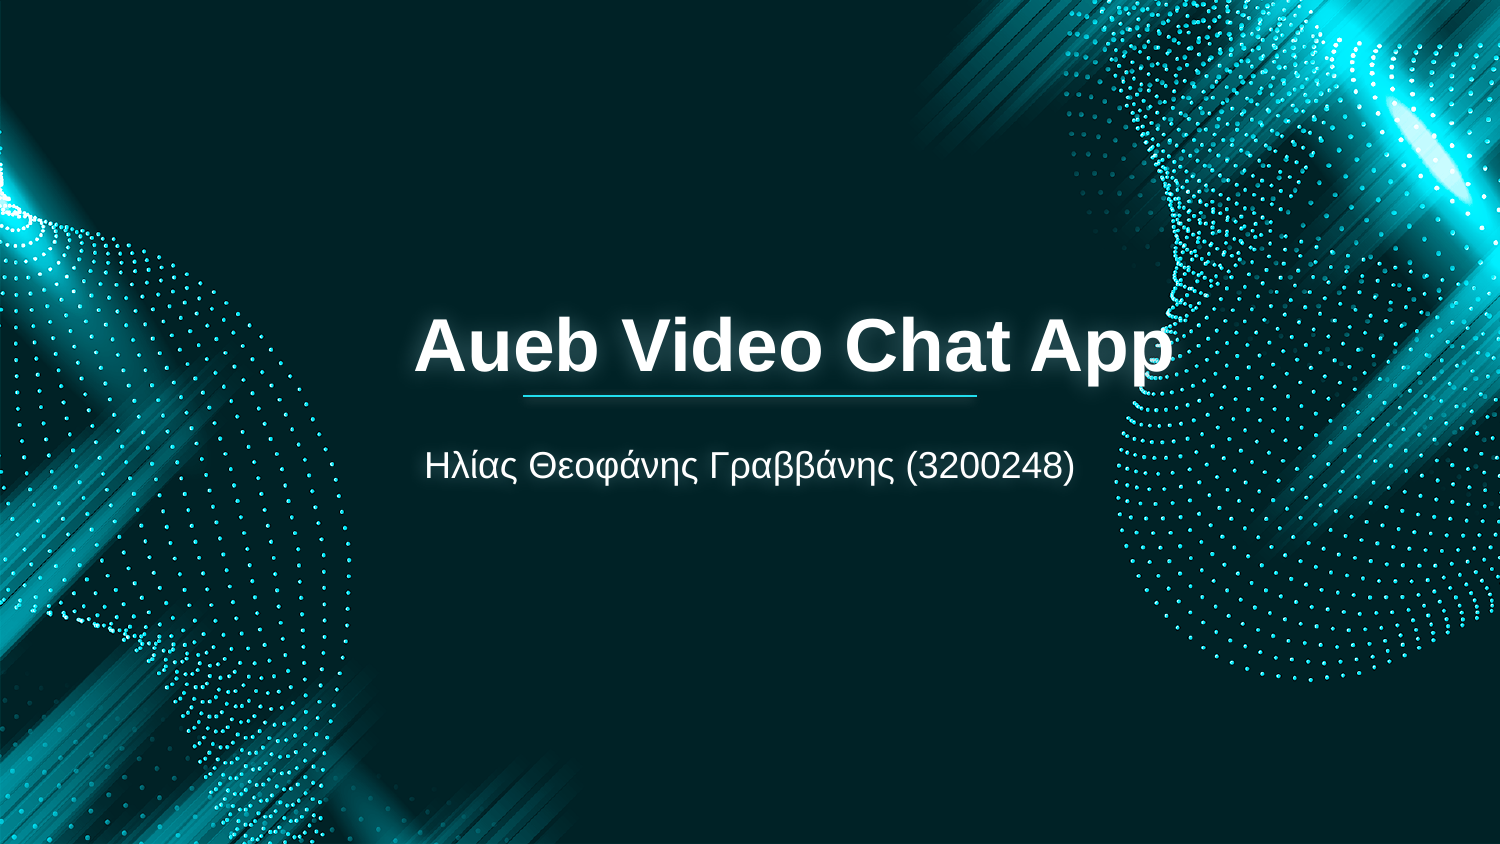

# Aueb Video Chat App
Ηλίας Θεοφάνης Γραββάνης (3200248)